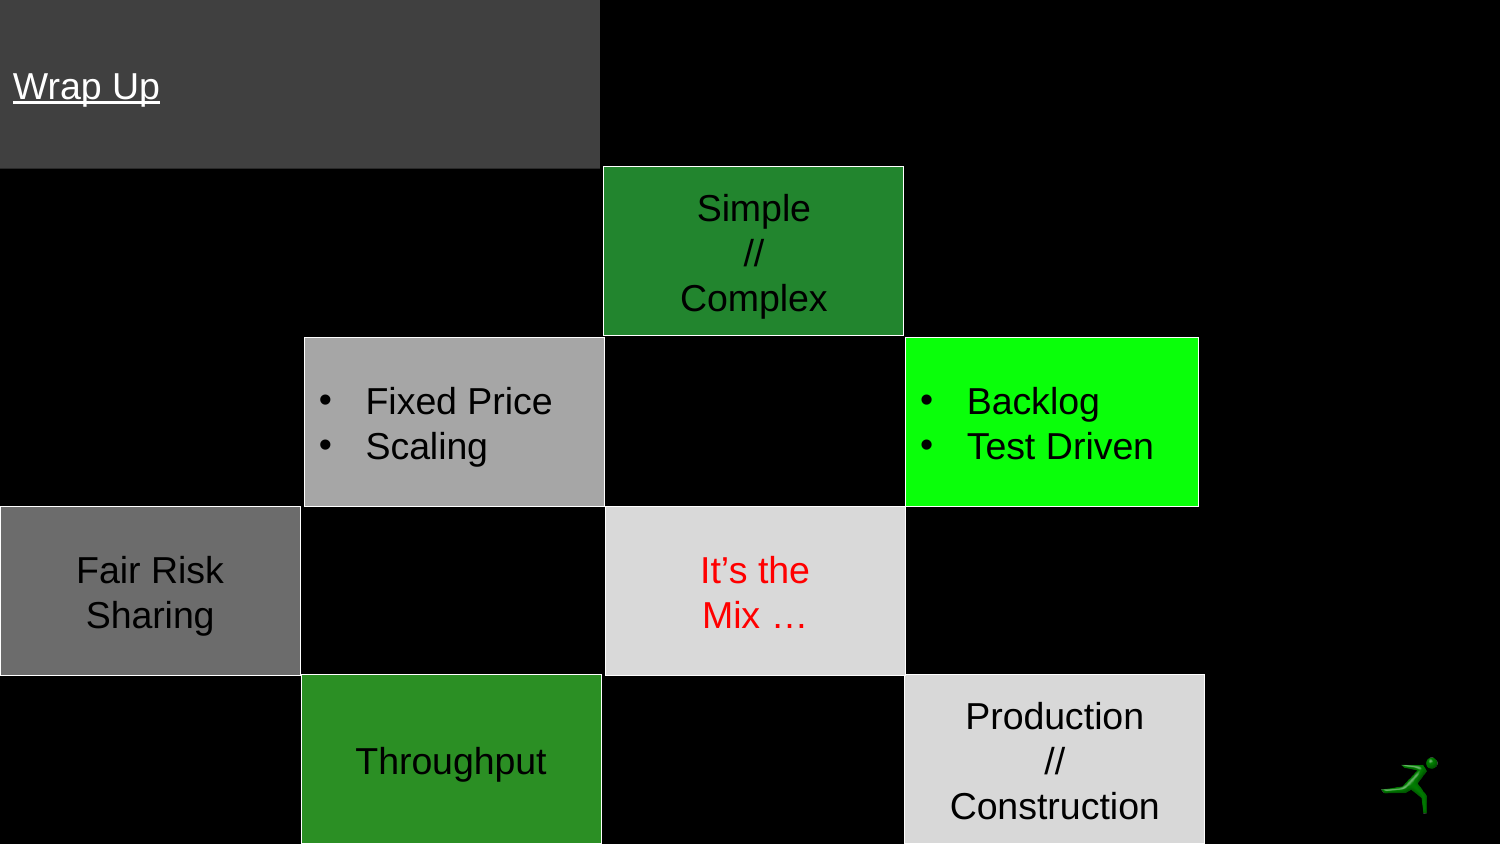

# Wrap Up
Simple
//
Complex
Fixed Price
Scaling
Backlog
Test Driven
Fair Risk Sharing
It’s the
Mix …
Throughput
Production
//
Construction